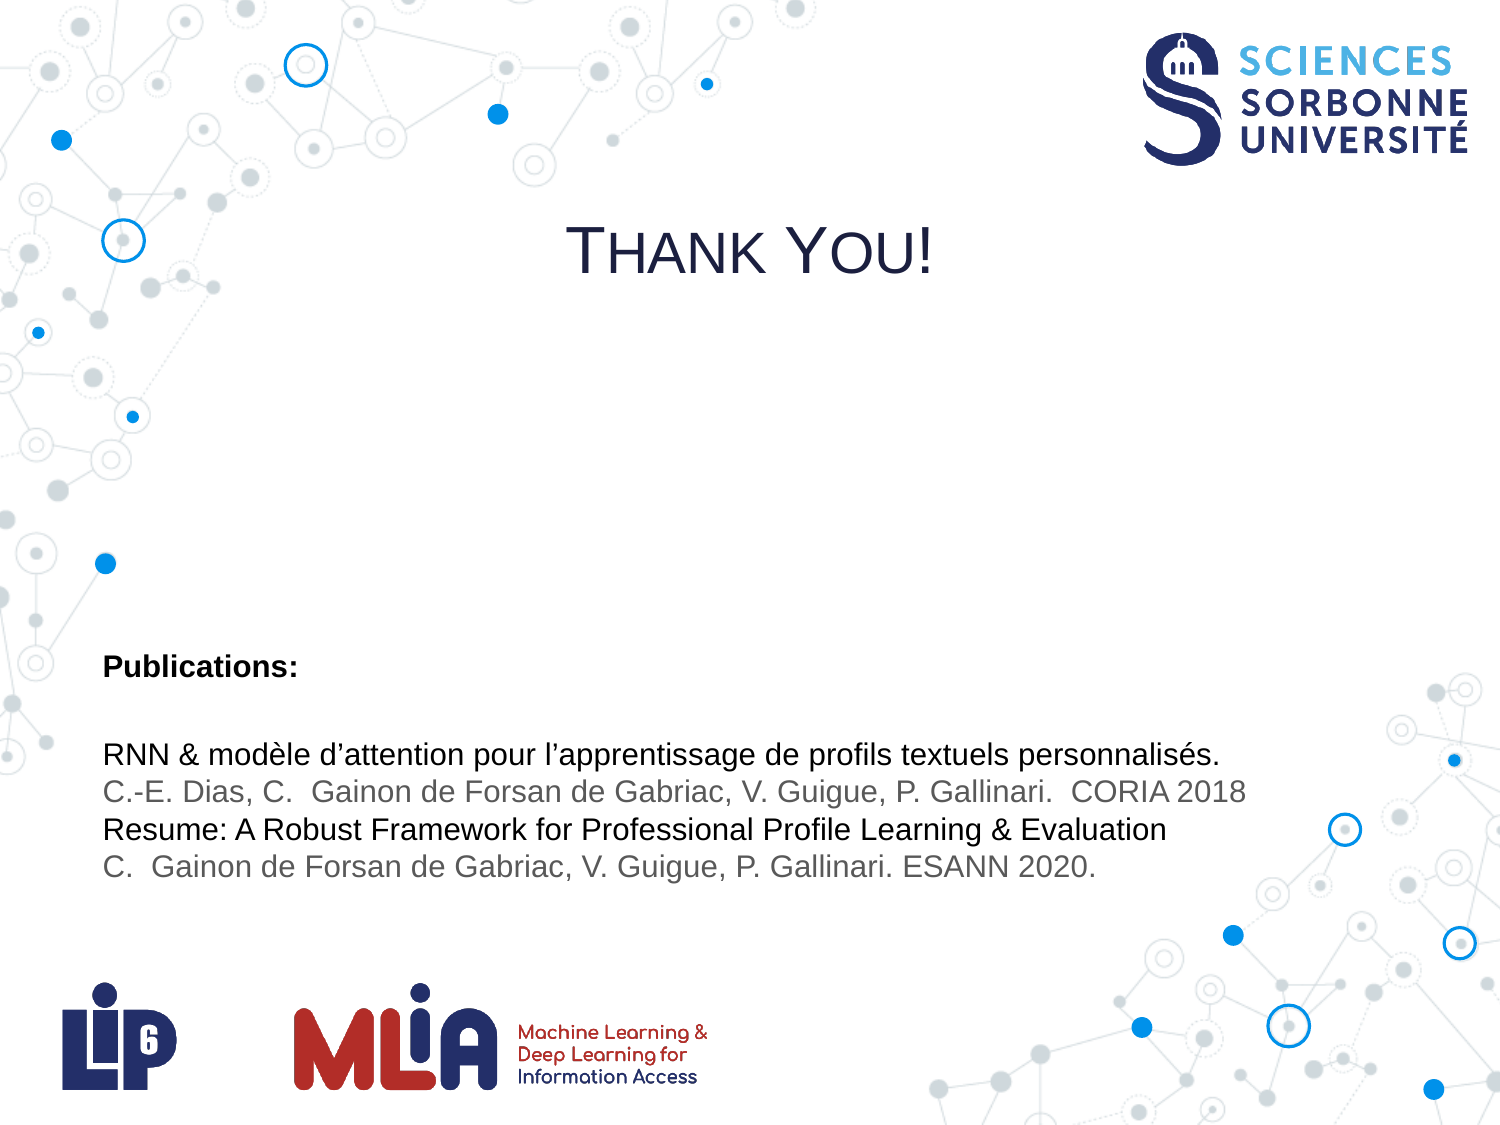

# Thank You!
Publications:

RNN & modèle d’attention pour l’apprentissage de profils textuels personnalisés.
C.-E. Dias, C.  Gainon de Forsan de Gabriac, V. Guigue, P. Gallinari.  CORIA 2018
Resume: A Robust Framework for Professional Profile Learning & Evaluation
C.  Gainon de Forsan de Gabriac, V. Guigue, P. Gallinari. ESANN 2020.